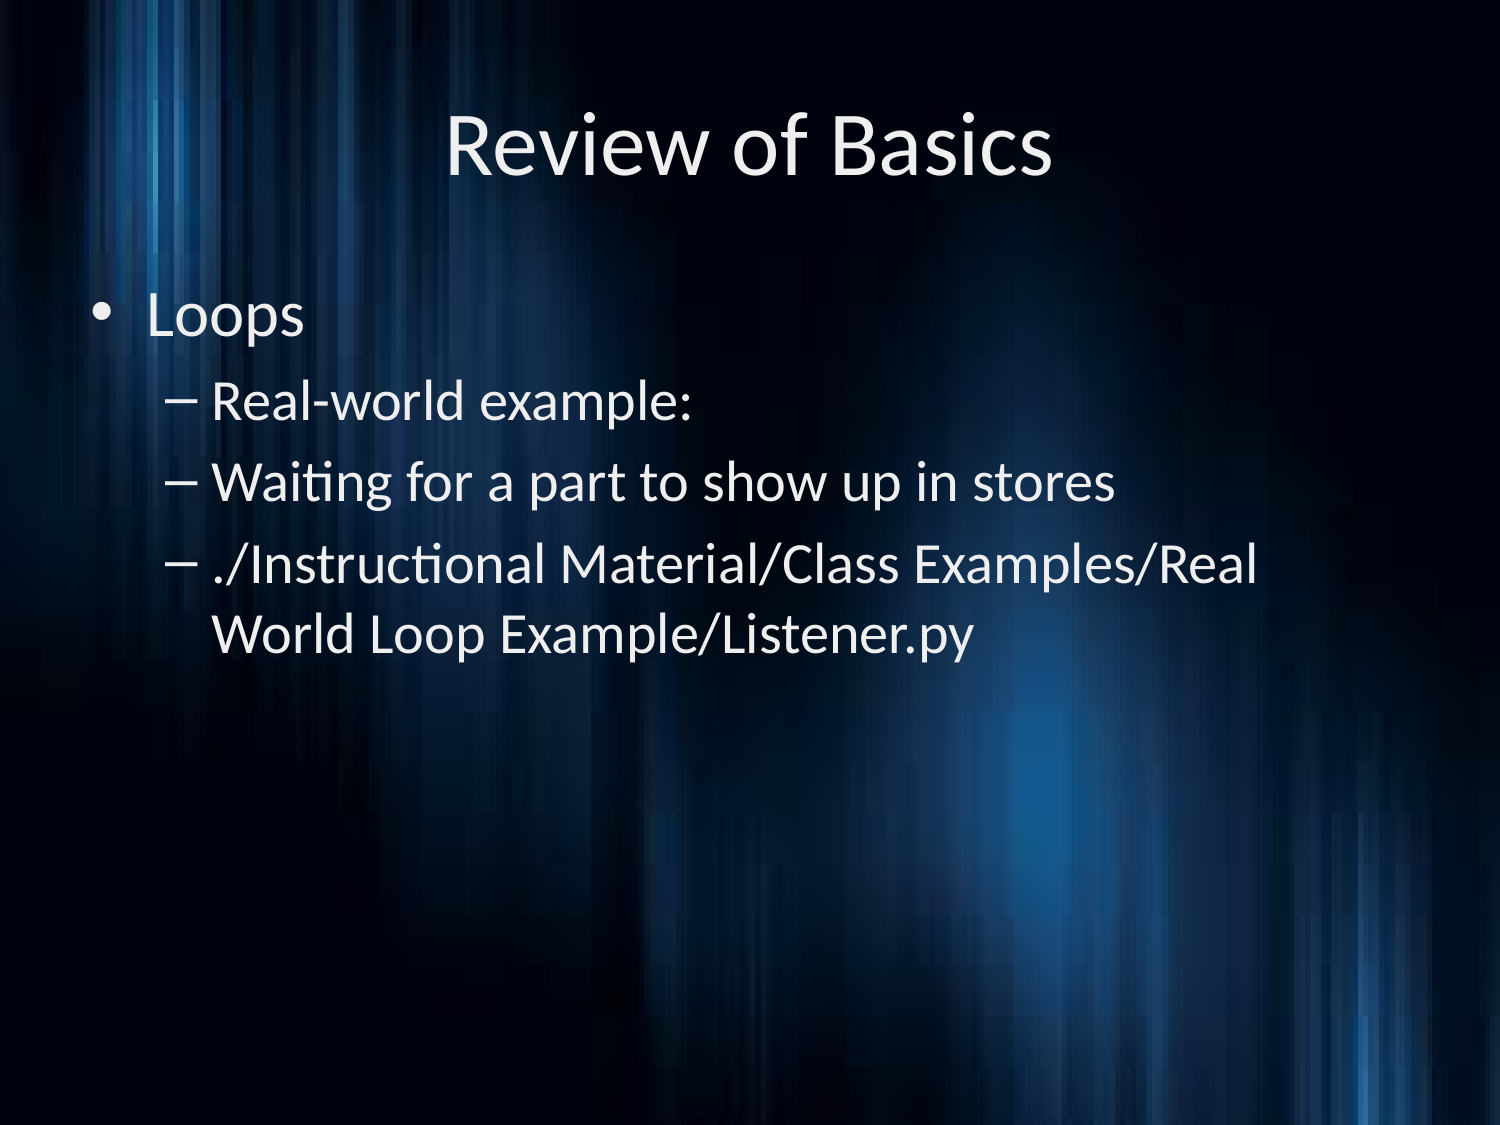

# Review of Basics
Loops
Real-world example:
Waiting for a part to show up in stores
./Instructional Material/Class Examples/Real World Loop Example/Listener.py